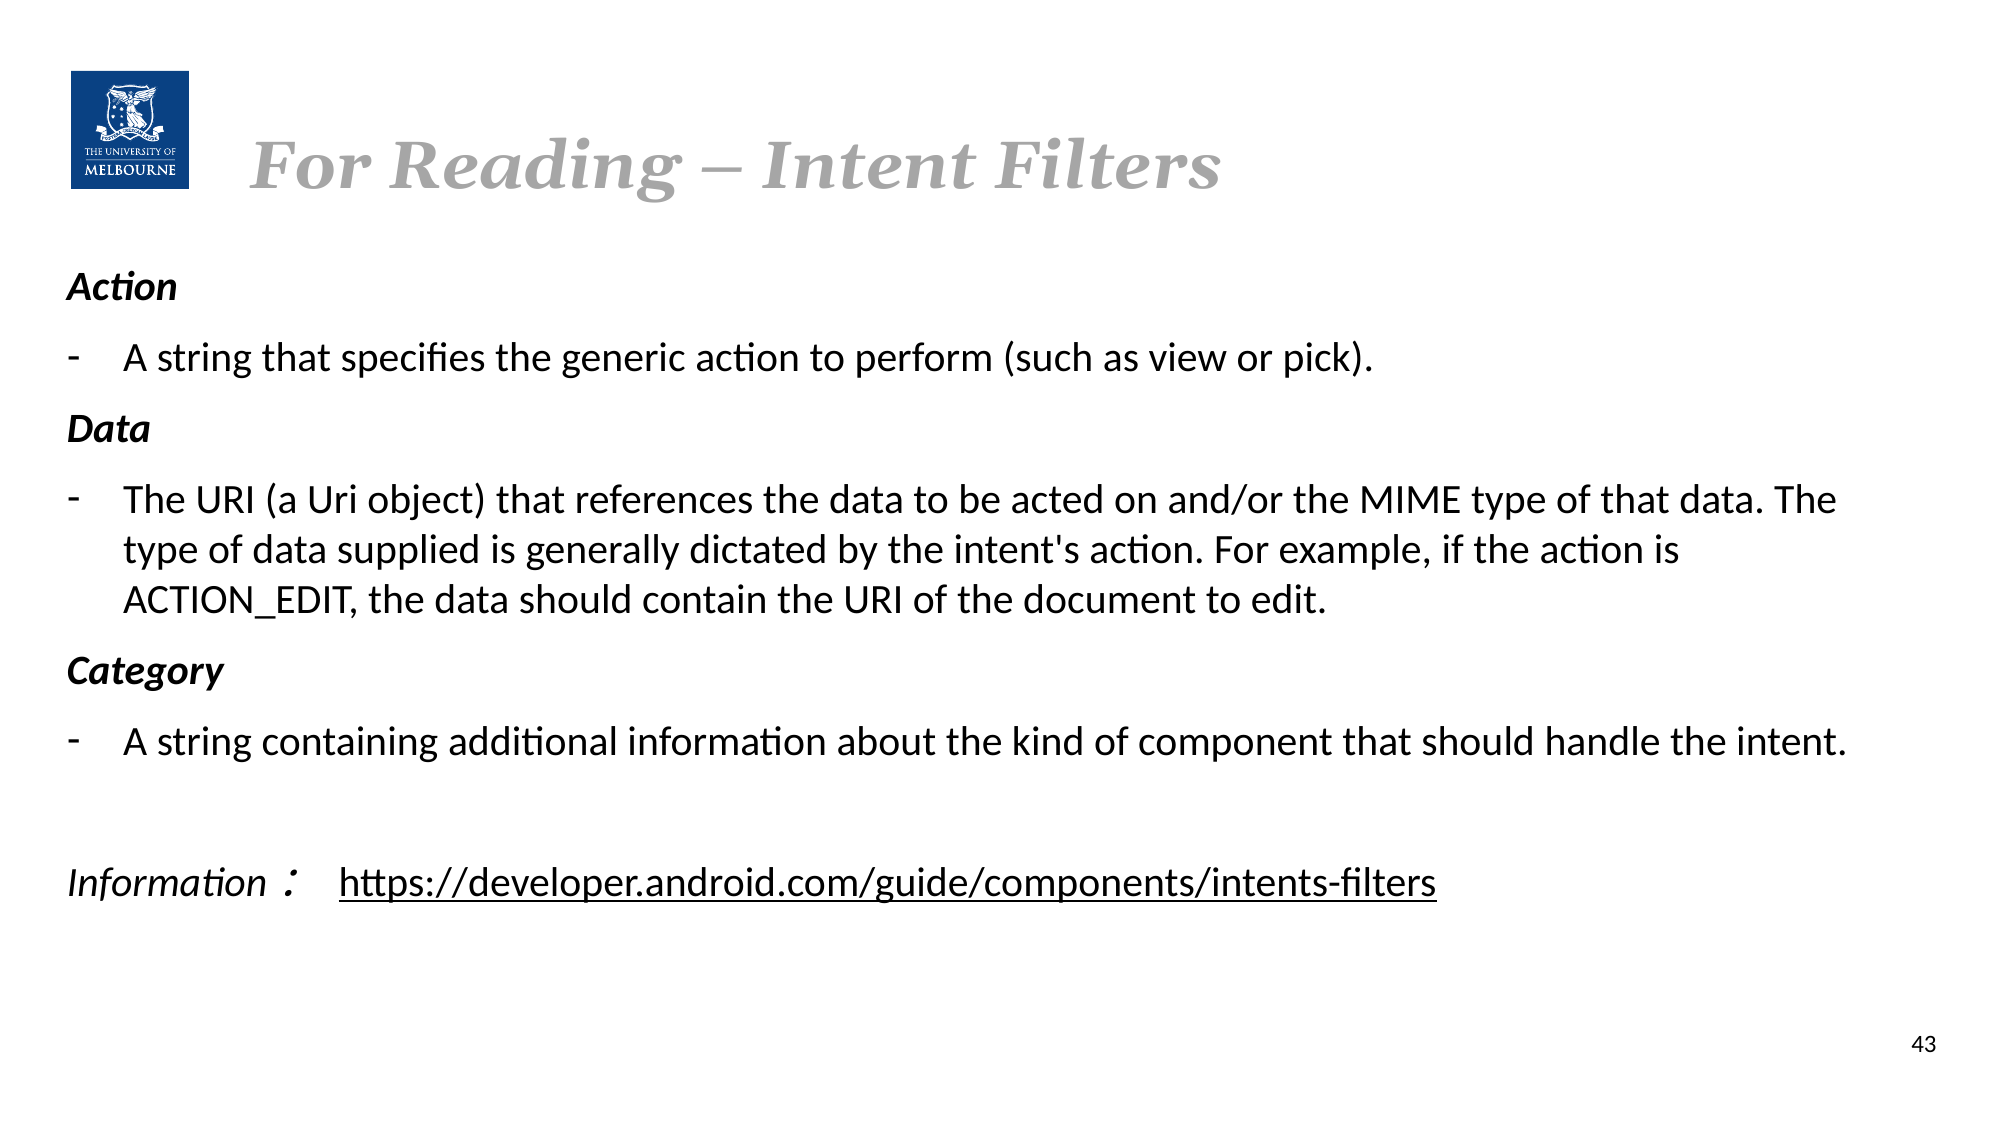

# For Reading – Intent Filters
Action
A string that specifies the generic action to perform (such as view or pick).
Data
The URI (a Uri object) that references the data to be acted on and/or the MIME type of that data. The type of data supplied is generally dictated by the intent's action. For example, if the action is ACTION_EDIT, the data should contain the URI of the document to edit.
Category
A string containing additional information about the kind of component that should handle the intent.

Information： https://developer.android.com/guide/components/intents-filters
43